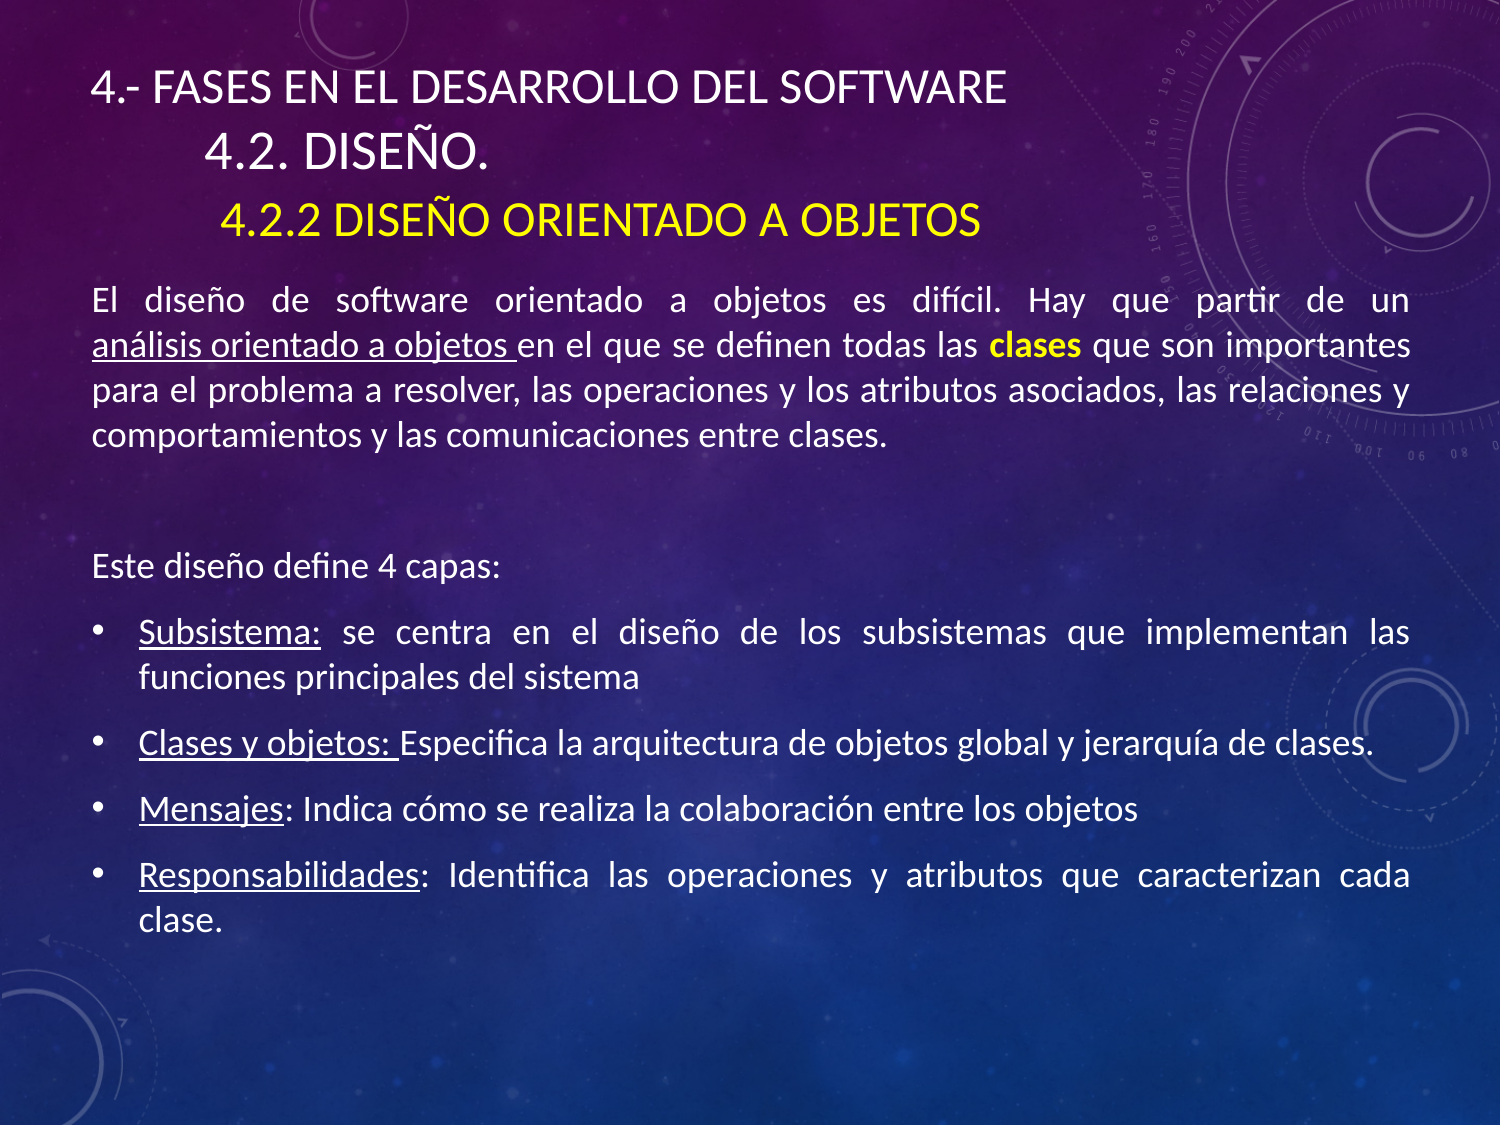

# 4.- Fases en el desarrollo del Software 4.2. Diseño. 4.2.2 Diseño orientado a objetos
El diseño de software orientado a objetos es difícil. Hay que partir de un análisis orientado a objetos en el que se definen todas las clases que son importantes para el problema a resolver, las operaciones y los atributos asociados, las relaciones y comportamientos y las comunicaciones entre clases.

Este diseño define 4 capas:
Subsistema: se centra en el diseño de los subsistemas que implementan las funciones principales del sistema
Clases y objetos: Especifica la arquitectura de objetos global y jerarquía de clases.
Mensajes: Indica cómo se realiza la colaboración entre los objetos
Responsabilidades: Identifica las operaciones y atributos que caracterizan cada clase.